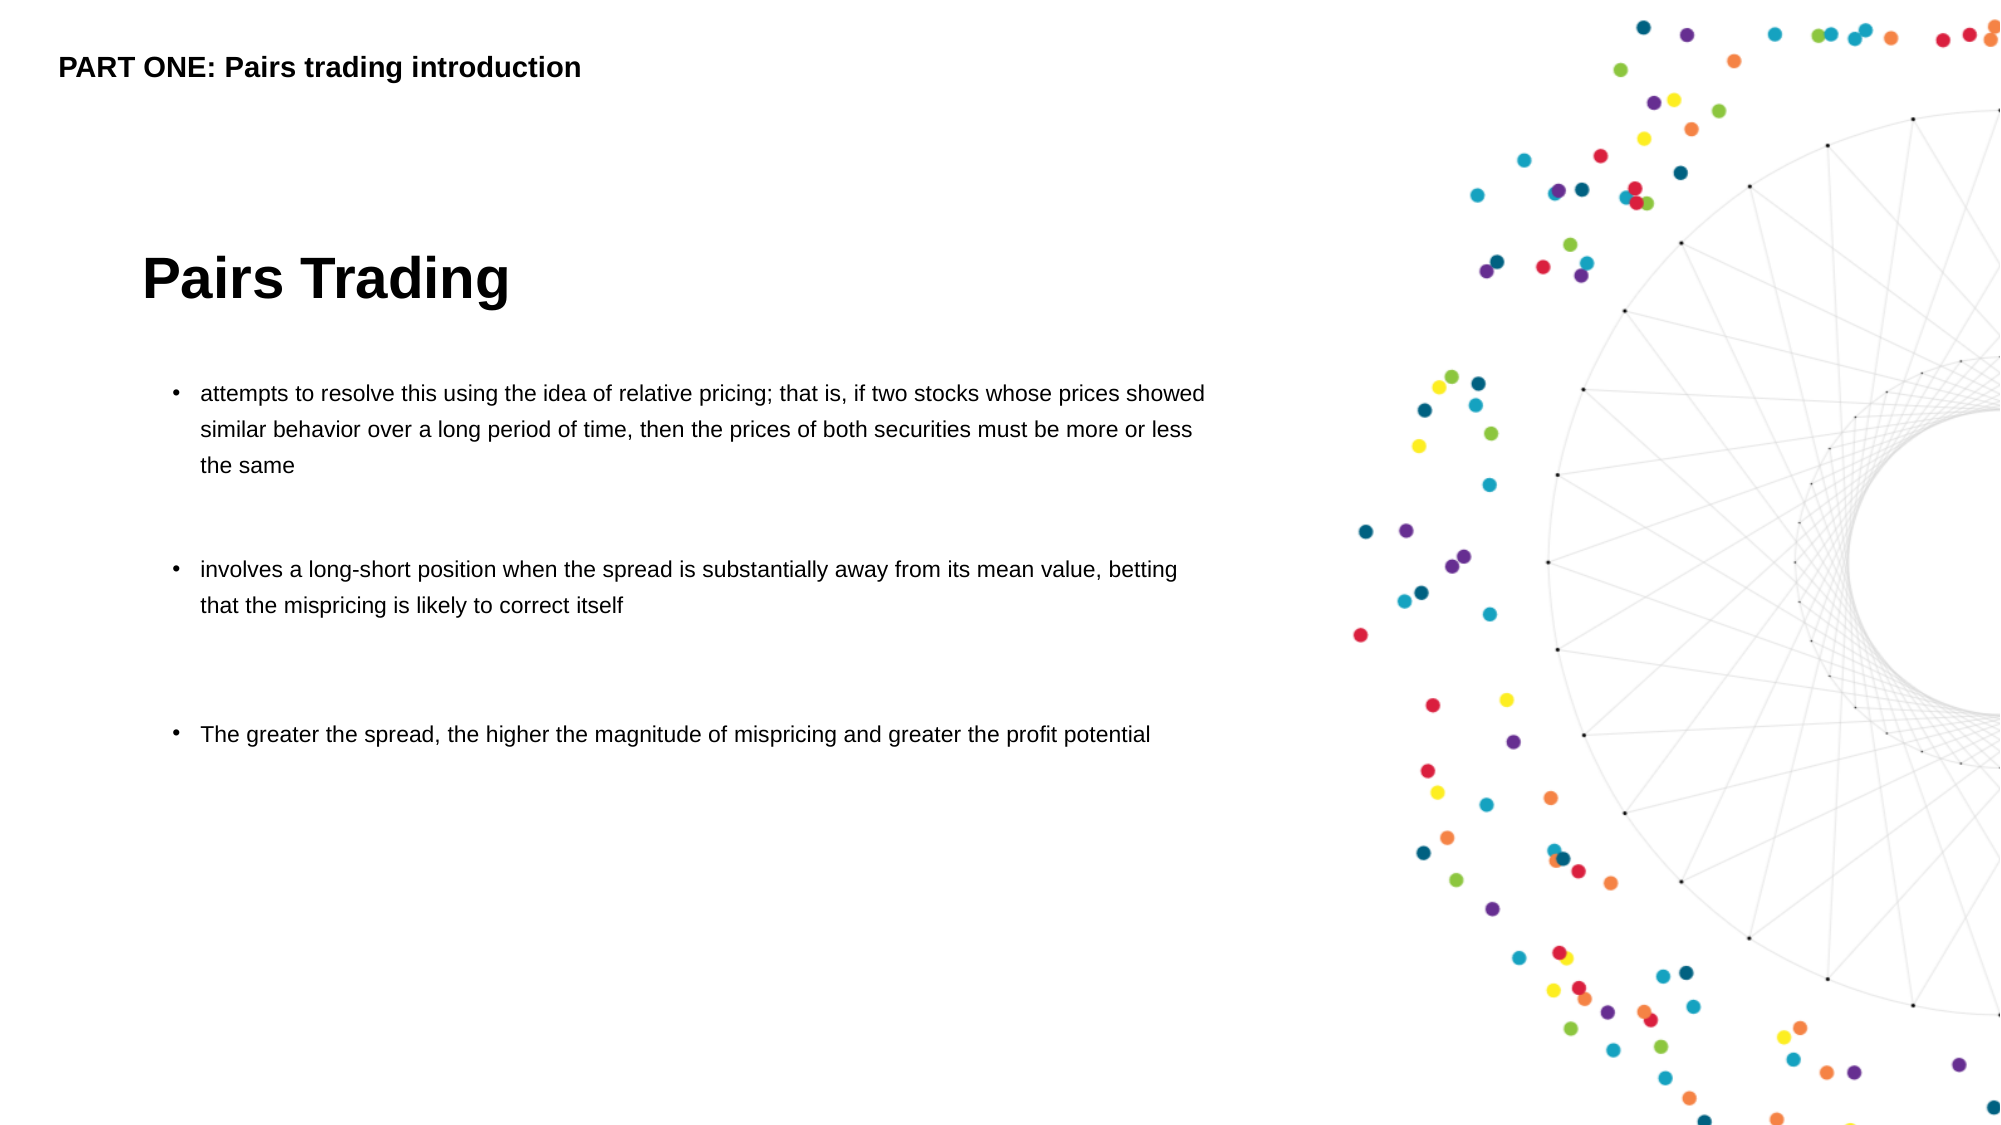

PART ONE: Pairs trading introduction
Pairs Trading
attempts to resolve this using the idea of relative pricing; that is, if two stocks whose prices showed similar behavior over a long period of time, then the prices of both securities must be more or less the same
involves a long-short position when the spread is substantially away from its mean value, betting that the mispricing is likely to correct itself
The greater the spread, the higher the magnitude of mispricing and greater the profit potential